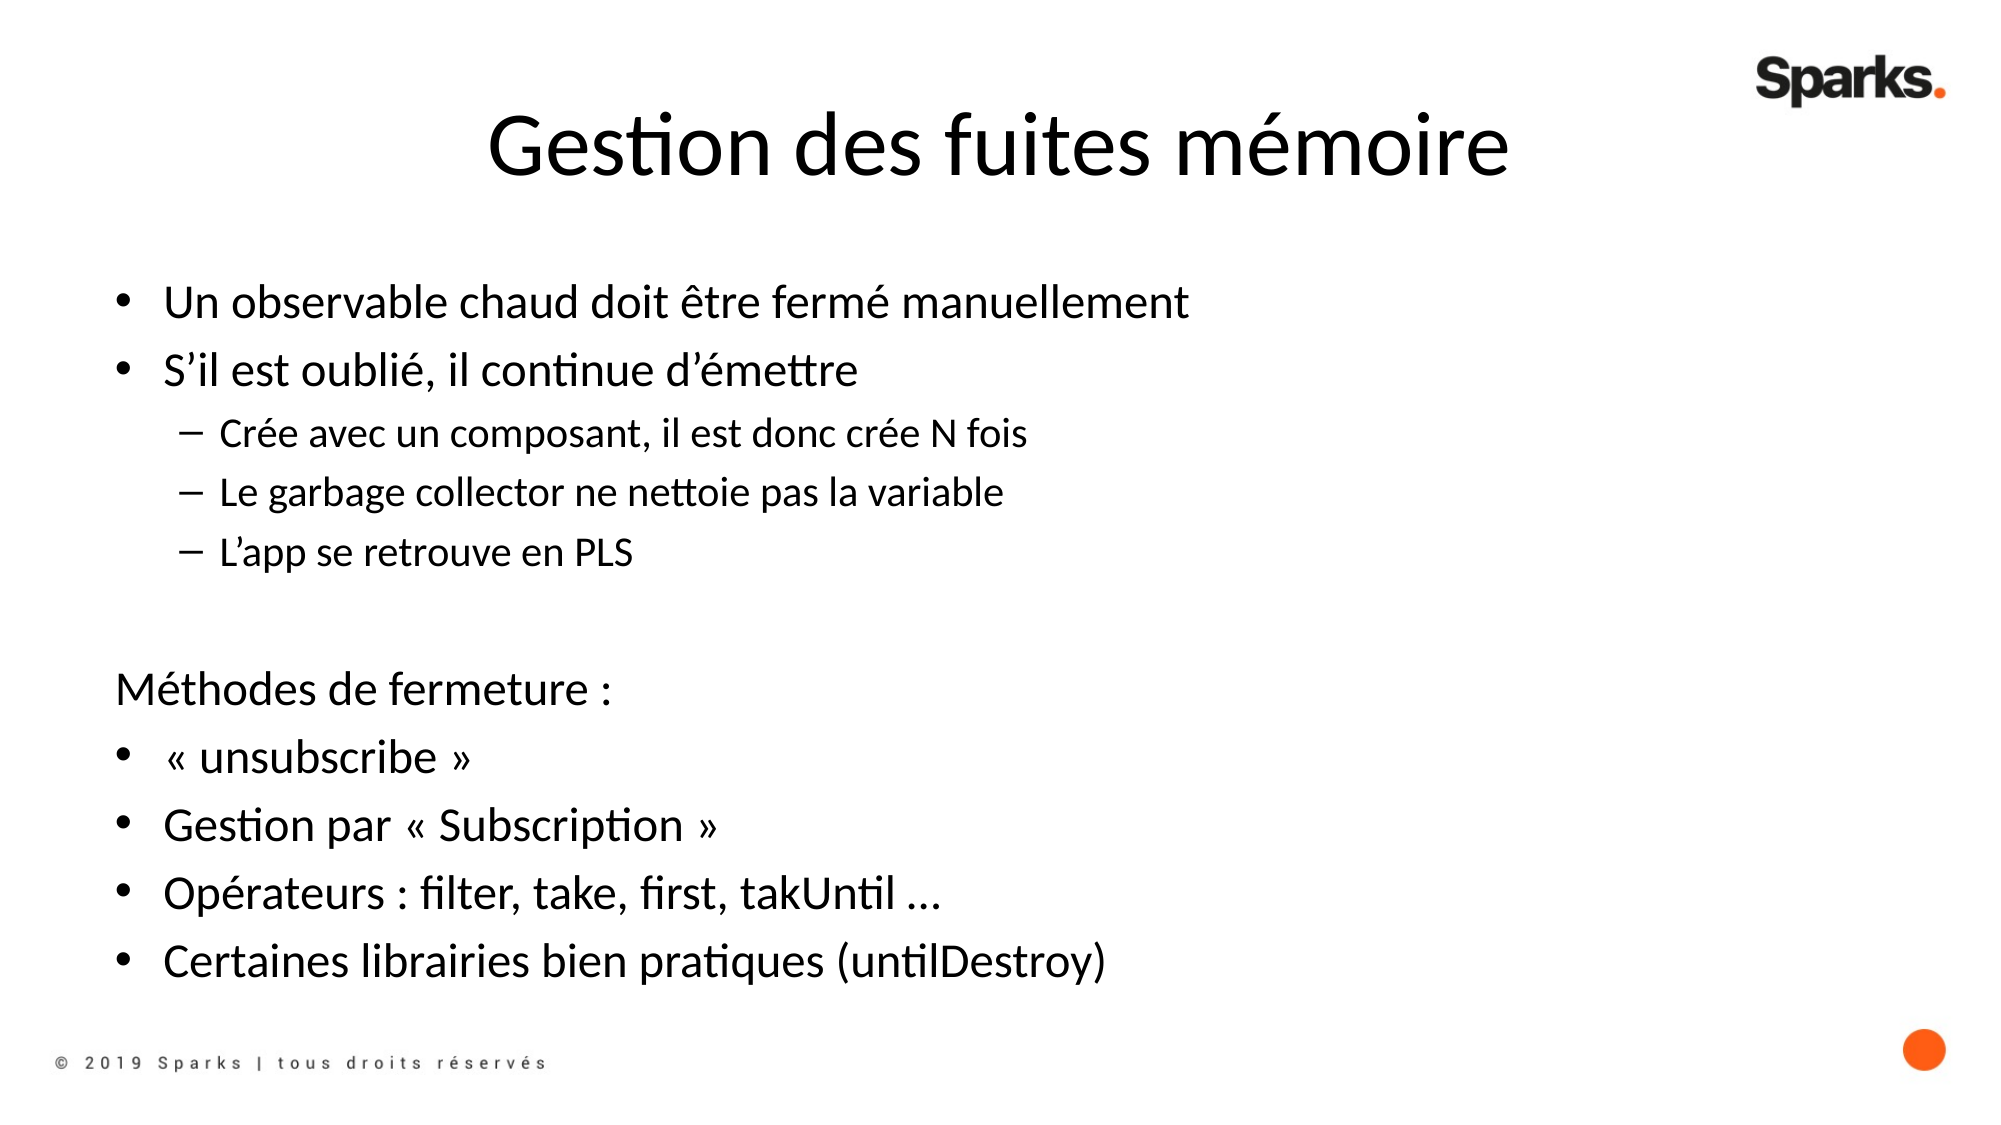

# Gestion des fuites mémoire
Un observable chaud doit être fermé manuellement
S’il est oublié, il continue d’émettre
Crée avec un composant, il est donc crée N fois
Le garbage collector ne nettoie pas la variable
L’app se retrouve en PLS

Méthodes de fermeture :
« unsubscribe »
Gestion par « Subscription »
Opérateurs : filter, take, first, takUntil …
Certaines librairies bien pratiques (untilDestroy)